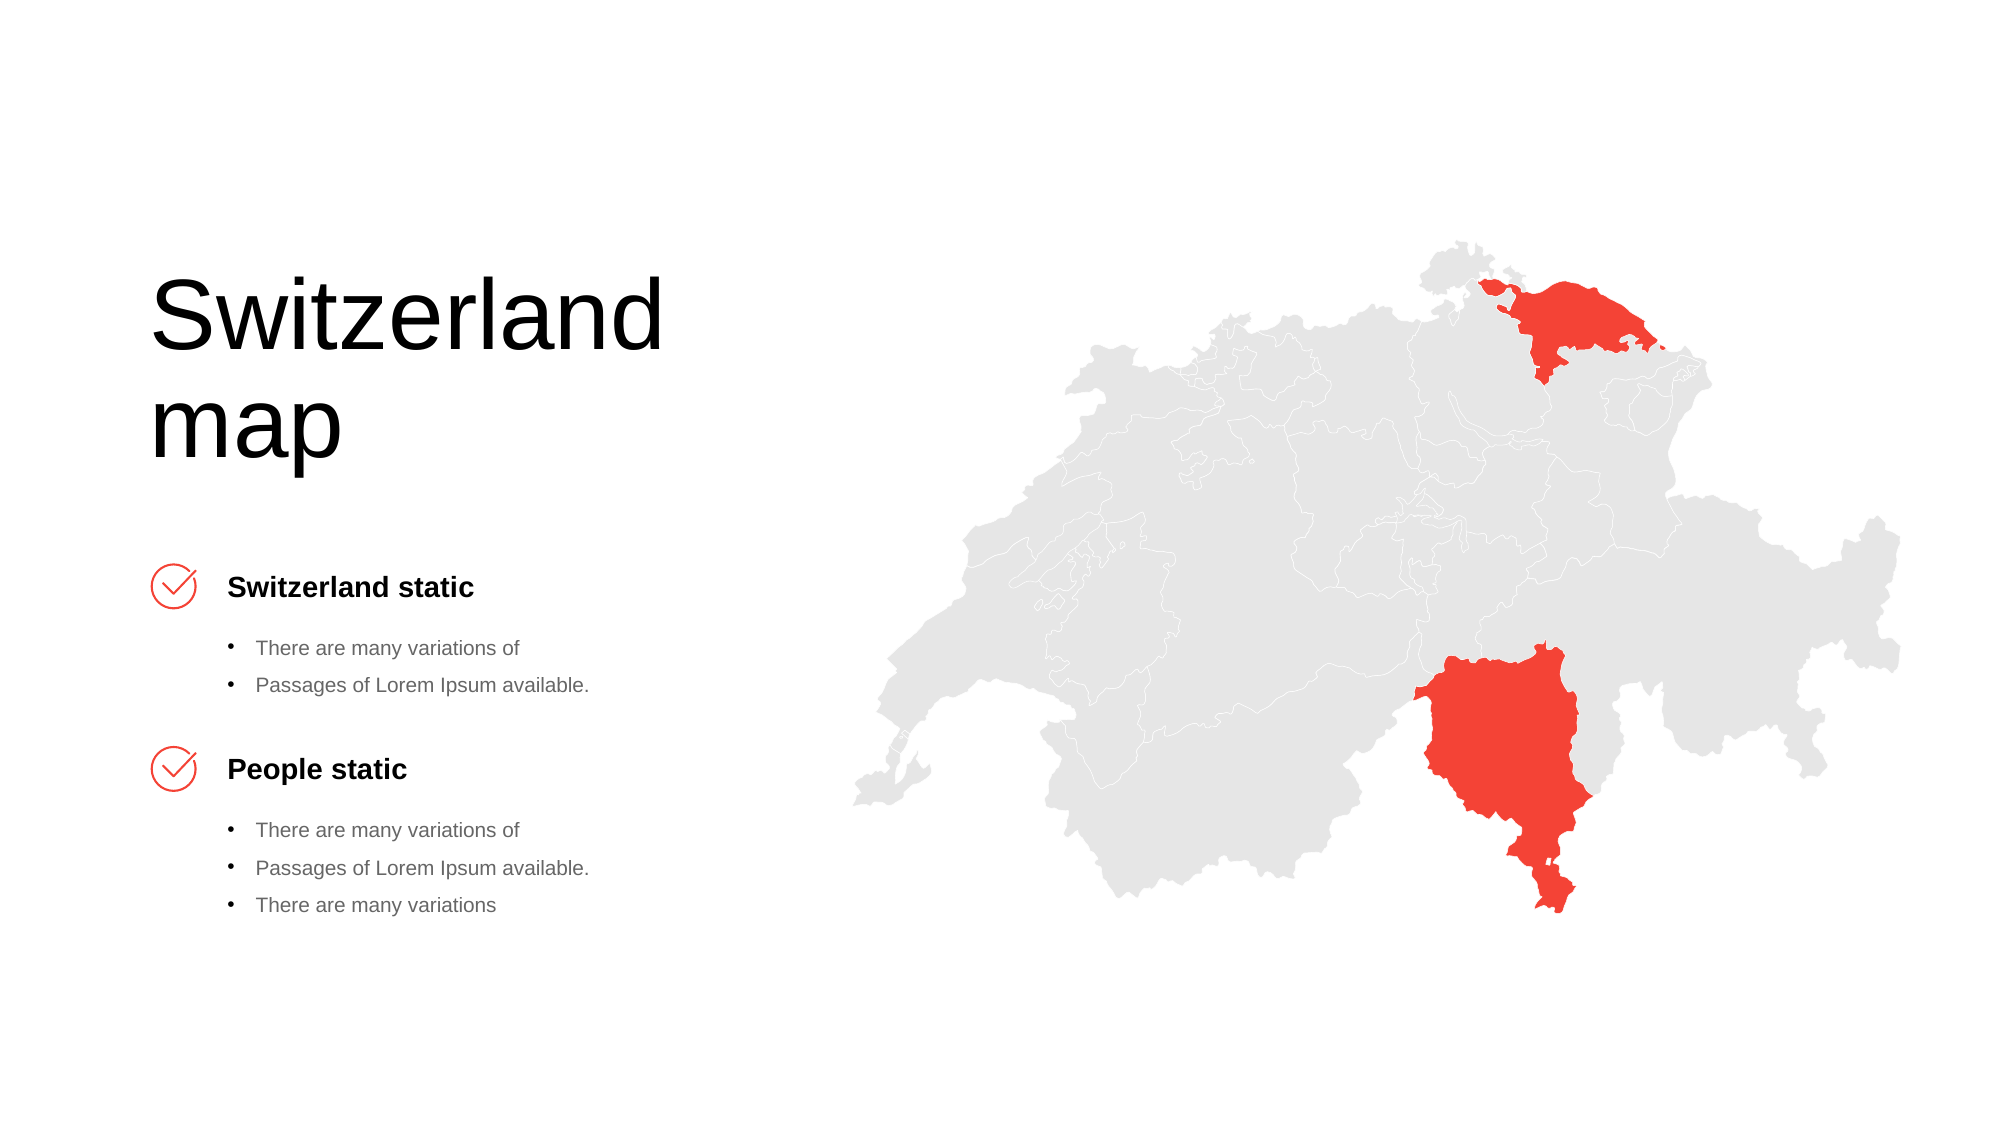

Switzerland
map
Switzerland static

There are many variations of
Passages of Lorem Ipsum available.
People static

There are many variations of
Passages of Lorem Ipsum available.
There are many variations